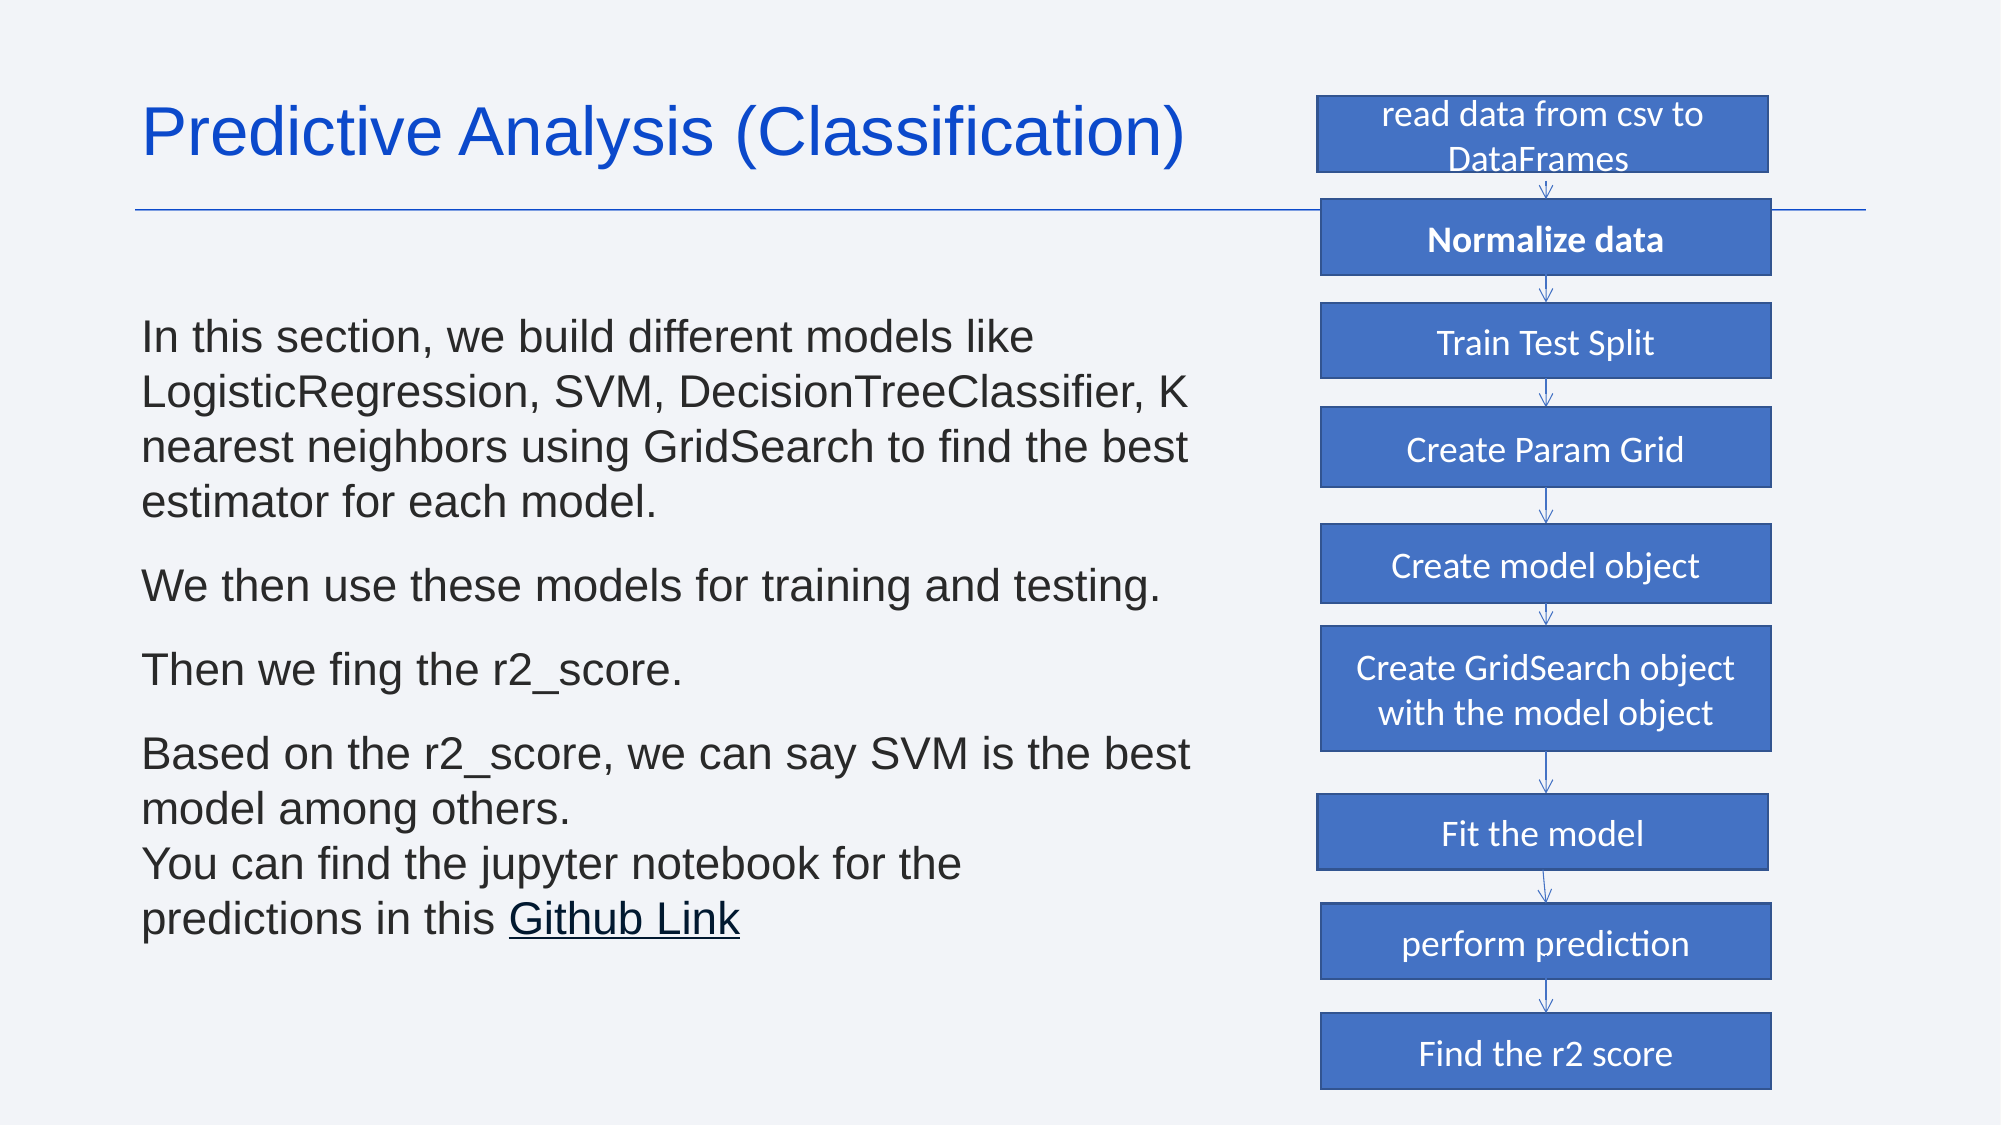

Predictive Analysis (Classification)
read data from csv to DataFrames
Normalize data
In this section, we build different models like LogisticRegression, SVM, DecisionTreeClassifier, K nearest neighbors using GridSearch to find the best estimator for each model.
We then use these models for training and testing.
Then we fing the r2_score.
Based on the r2_score, we can say SVM is the best model among others.
You can find the jupyter notebook for the predictions in this Github Link

Train Test Split
Create Param Grid
Create model object
Create GridSearch object with the model object
Fit the model
15
perform prediction
Find the r2 score